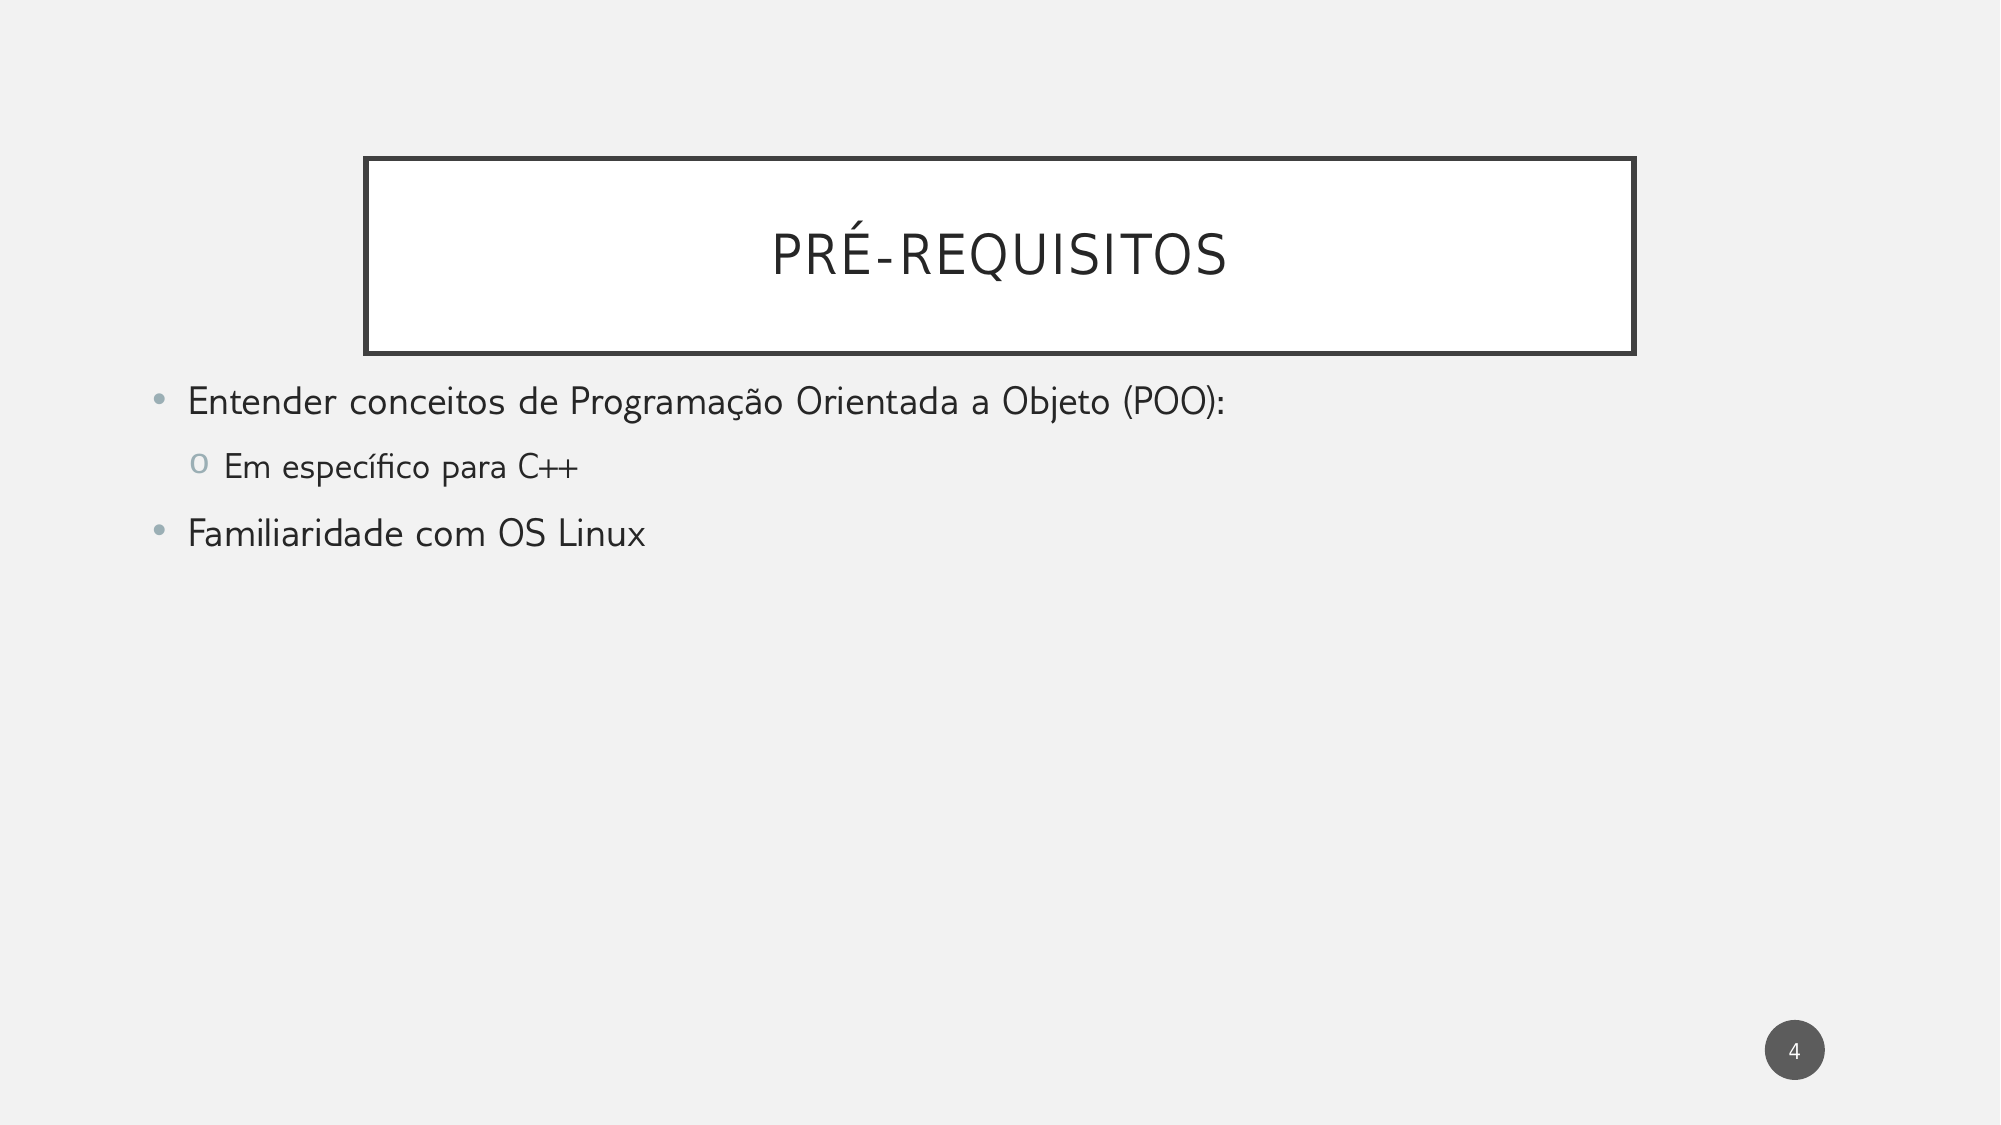

# Pré-requisitos
Entender conceitos de Programação Orientada a Objeto (POO):
Em específico para C++
Familiaridade com OS Linux

4